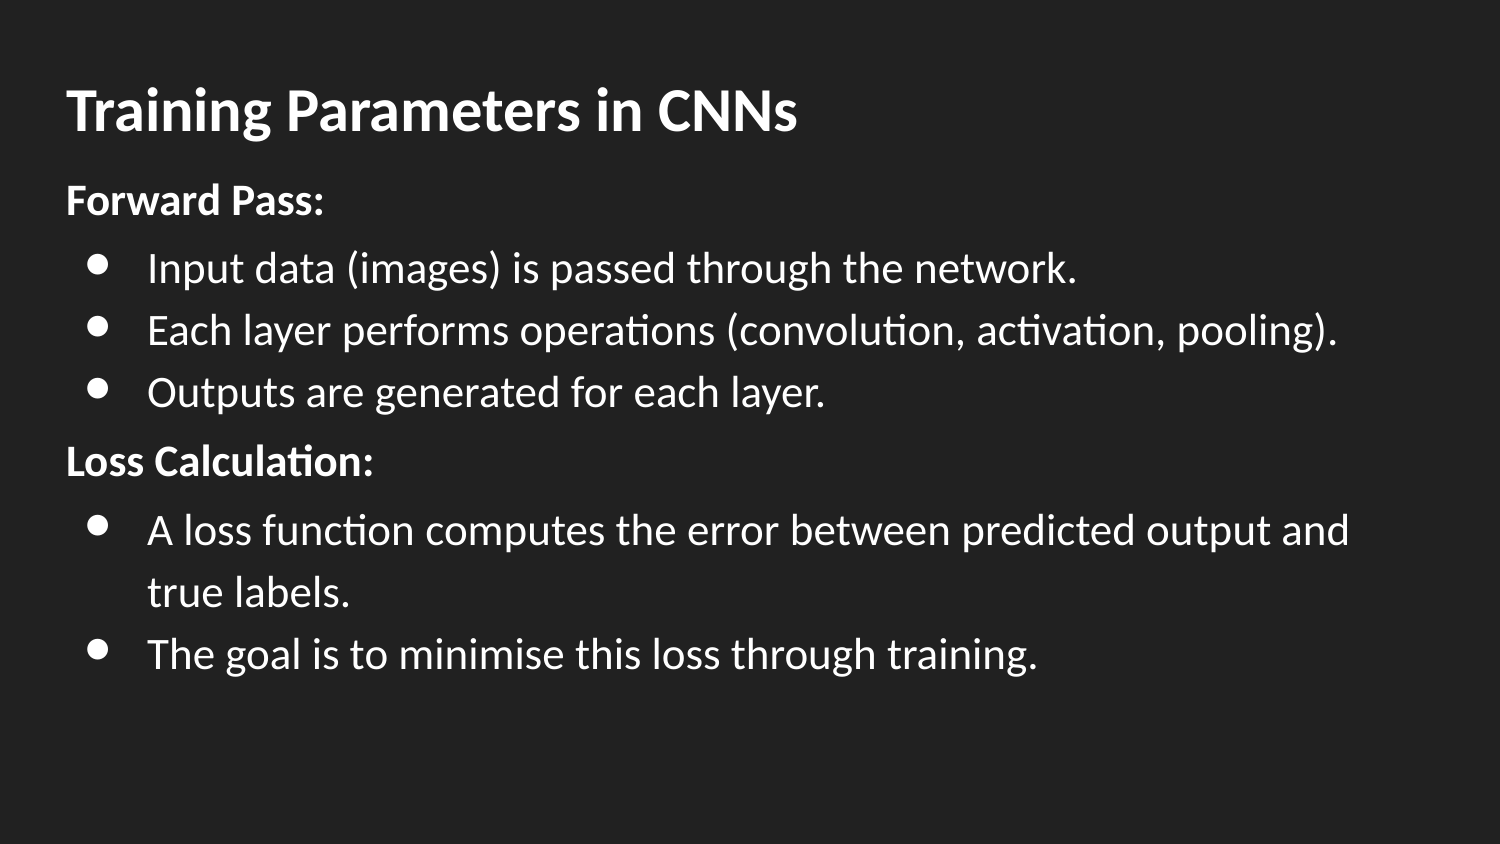

# Training Parameters in CNNs
Forward Pass:
Input data (images) is passed through the network.
Each layer performs operations (convolution, activation, pooling).
Outputs are generated for each layer.
Loss Calculation:
A loss function computes the error between predicted output and true labels.
The goal is to minimise this loss through training.